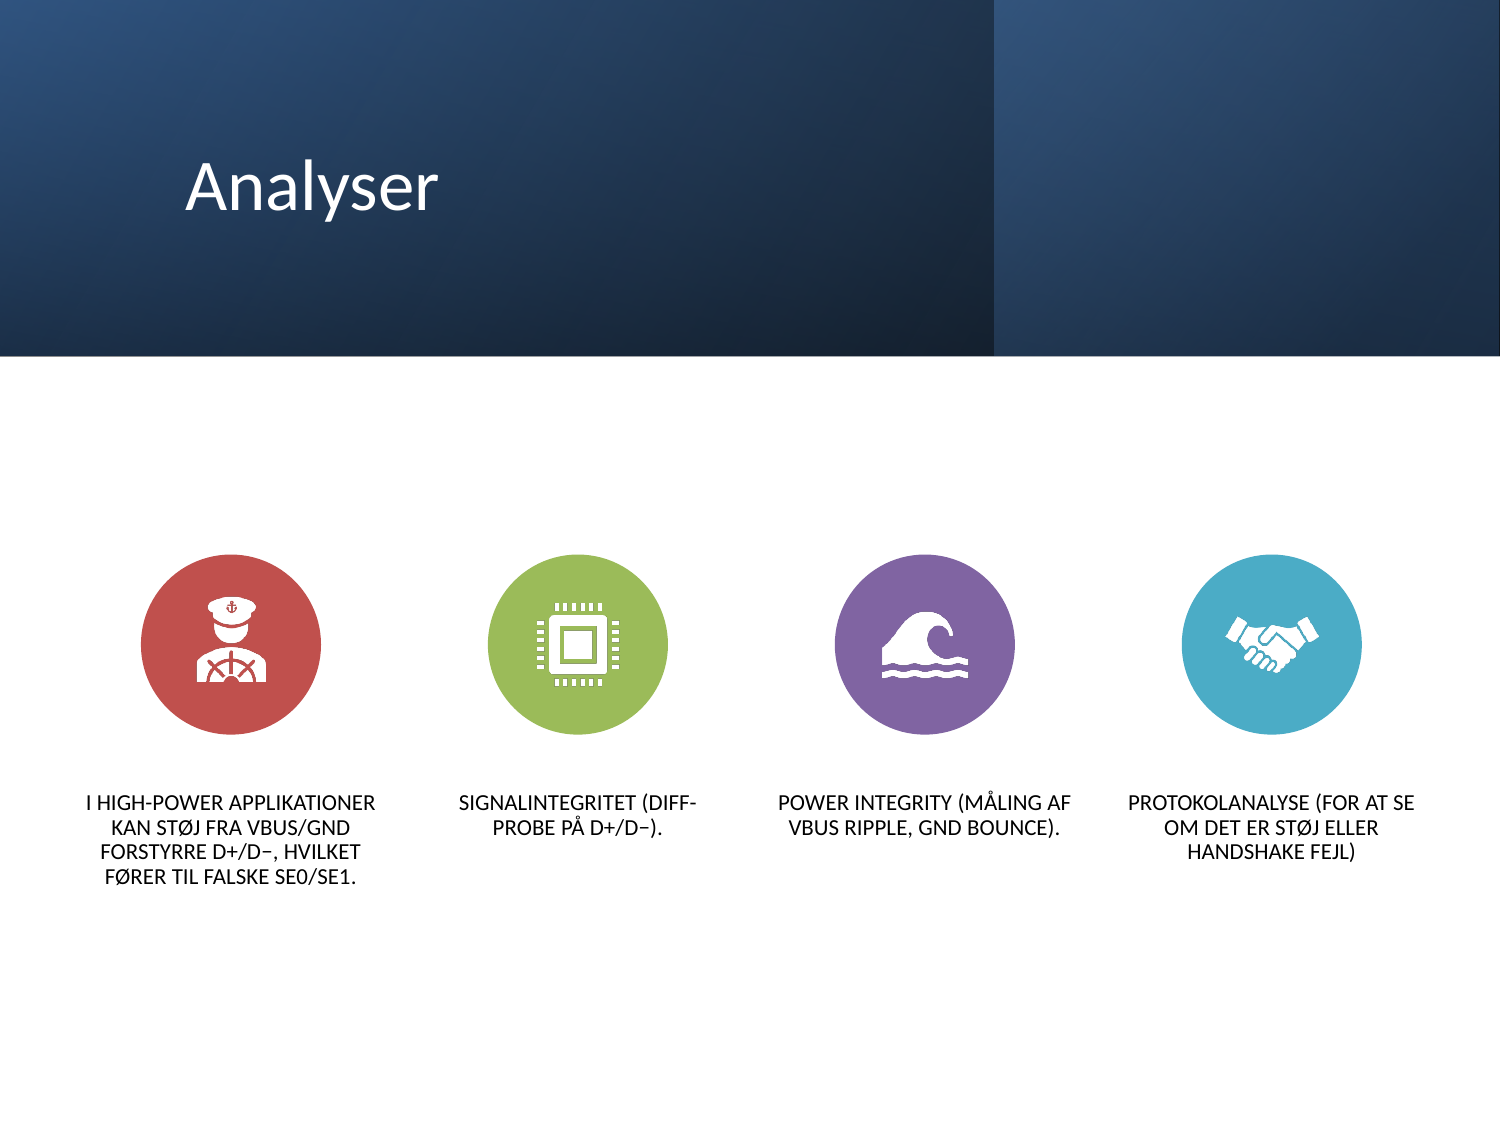

# Analyser
I high-power applikationer kan støj fra VBUS/GND forstyrre D+/D−, hvilket fører til falske SE0/SE1.
Signalintegritet (diff-probe på D+/D−).
Power integrity (måling af VBUS ripple, GND bounce).
Protokolanalyse (for at se om det er støj eller handshake fejl)